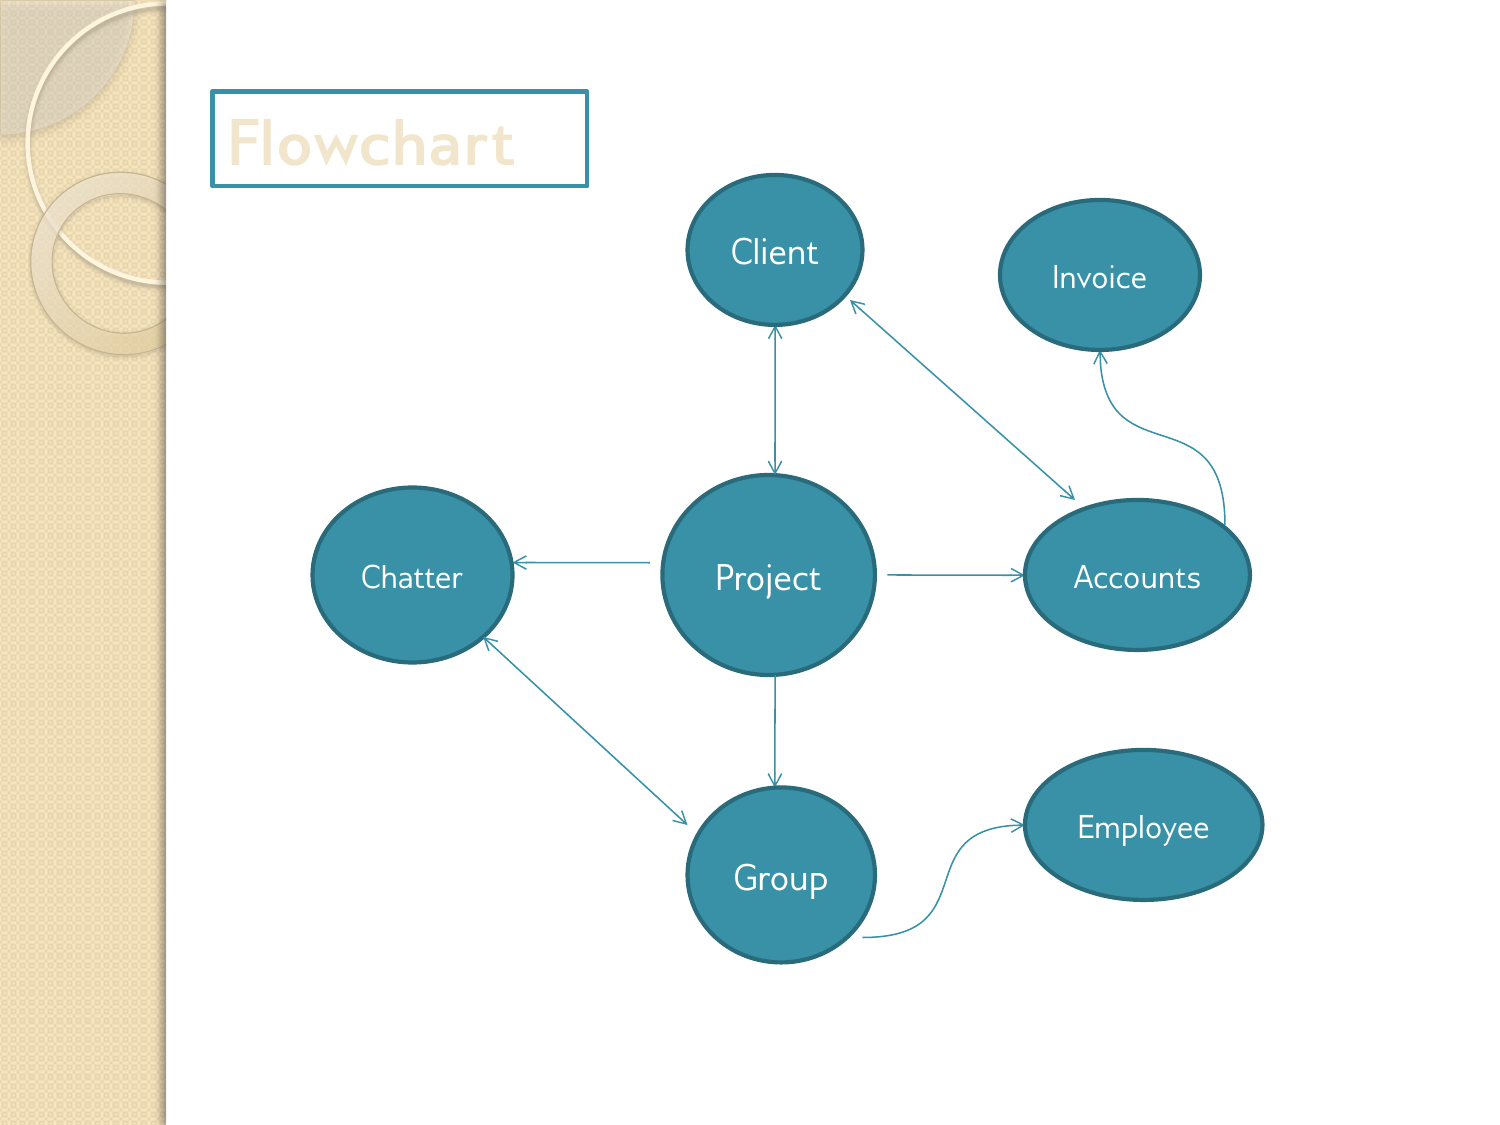

Flowchart
Client
Invoice
Project
Chatter
Accounts
Employee
Group